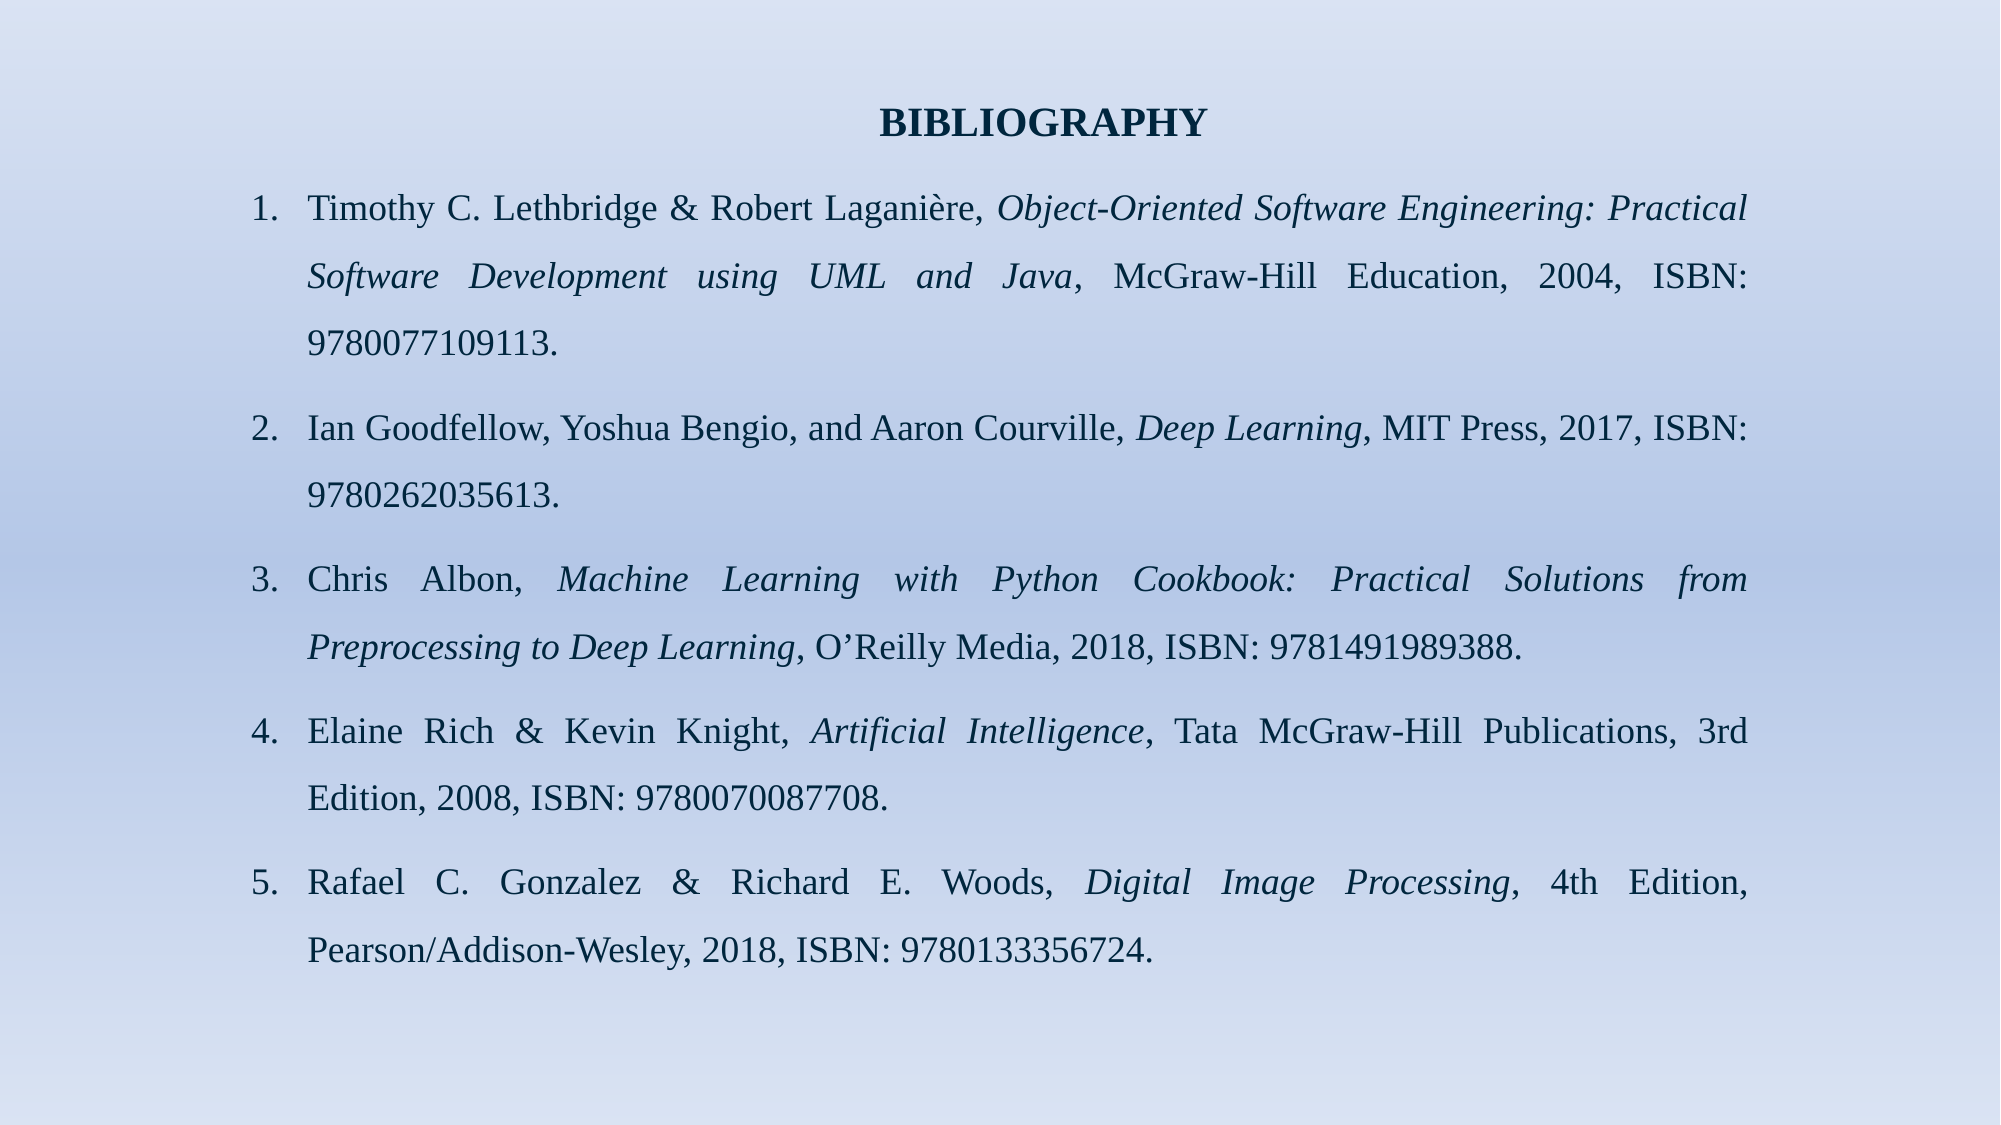

BIBLIOGRAPHY
Timothy C. Lethbridge & Robert Laganière, Object-Oriented Software Engineering: Practical Software Development using UML and Java, McGraw-Hill Education, 2004, ISBN: 9780077109113.
Ian Goodfellow, Yoshua Bengio, and Aaron Courville, Deep Learning, MIT Press, 2017, ISBN: 9780262035613.
Chris Albon, Machine Learning with Python Cookbook: Practical Solutions from Preprocessing to Deep Learning, O’Reilly Media, 2018, ISBN: 9781491989388.
Elaine Rich & Kevin Knight, Artificial Intelligence, Tata McGraw-Hill Publications, 3rd Edition, 2008, ISBN: 9780070087708.
Rafael C. Gonzalez & Richard E. Woods, Digital Image Processing, 4th Edition, Pearson/Addison-Wesley, 2018, ISBN: 9780133356724.